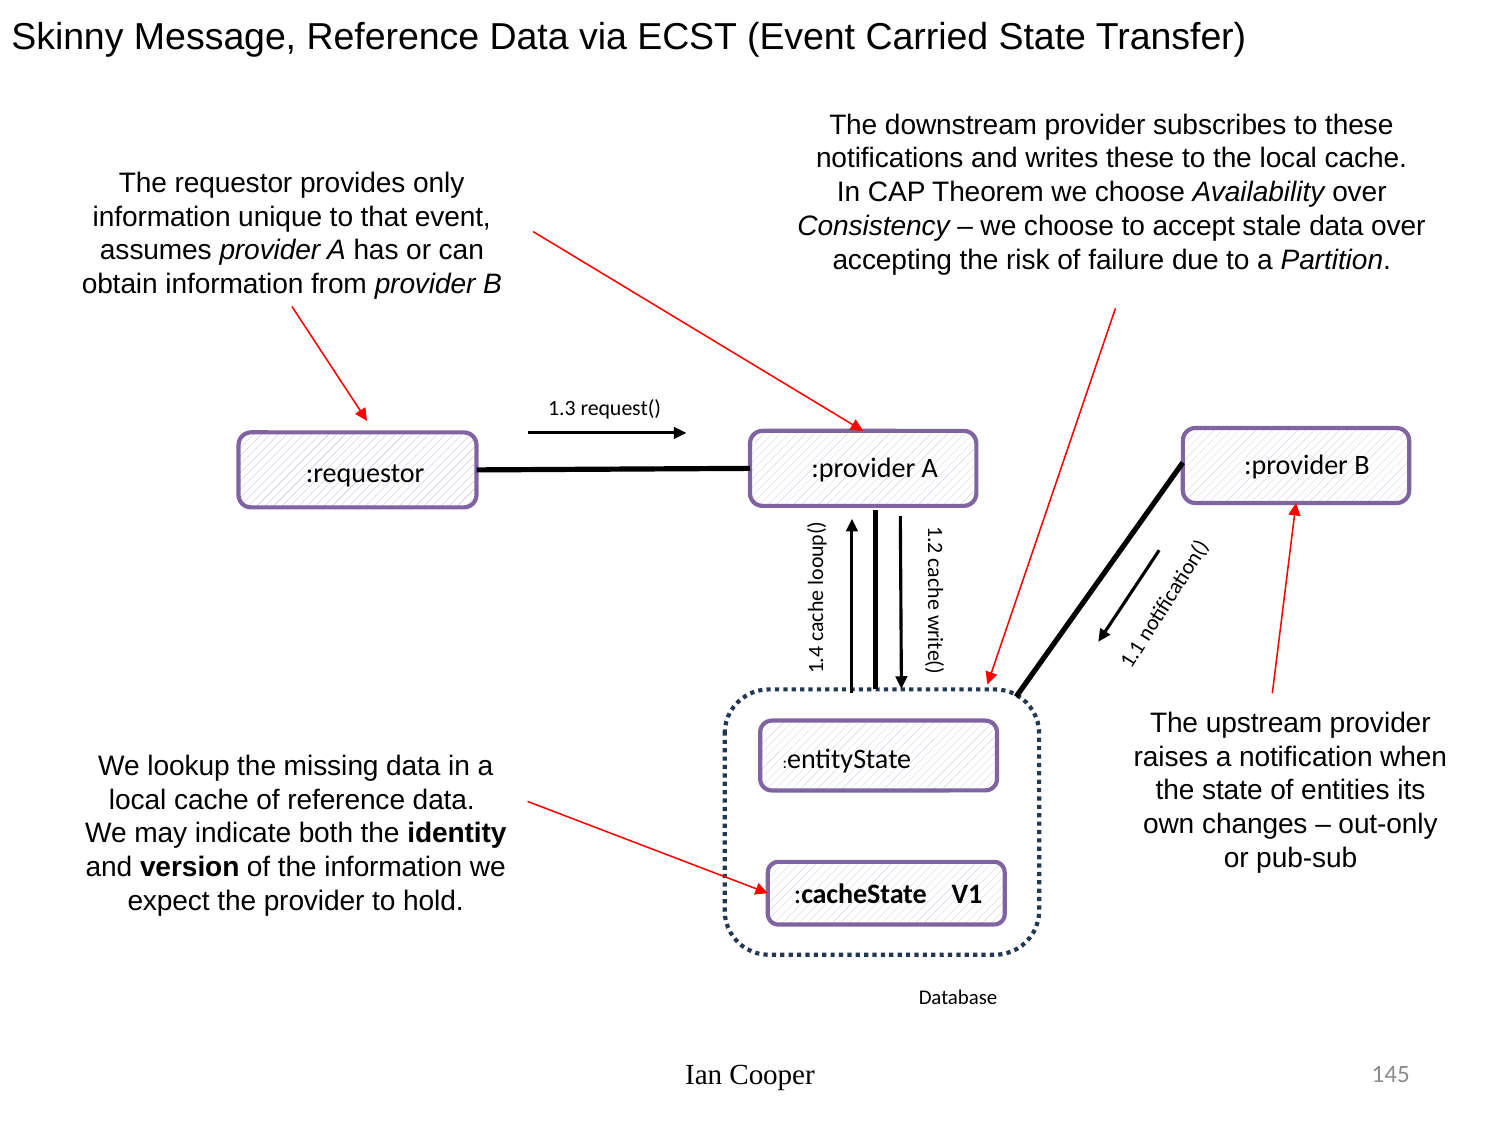

Skinny Message, Reference Data via ECST (Event Carried State Transfer)
The downstream provider subscribes to these notifications and writes these to the local cache.
In CAP Theorem we choose Availability over Consistency – we choose to accept stale data over accepting the risk of failure due to a Partition.
The requestor provides only information unique to that event, assumes provider A has or can obtain information from provider B
1.3 request()

:provider B
:provider A
:requestor
1.4 cache looup()
1.1 notification()
1.2 cache write()

The upstream provider raises a notification when the state of entities its own changes – out-only or pub-sub

:entityState
We lookup the missing data in a local cache of reference data.
We may indicate both the identity and version of the information we expect the provider to hold.

:cacheState    V1
Database
Ian Cooper
145